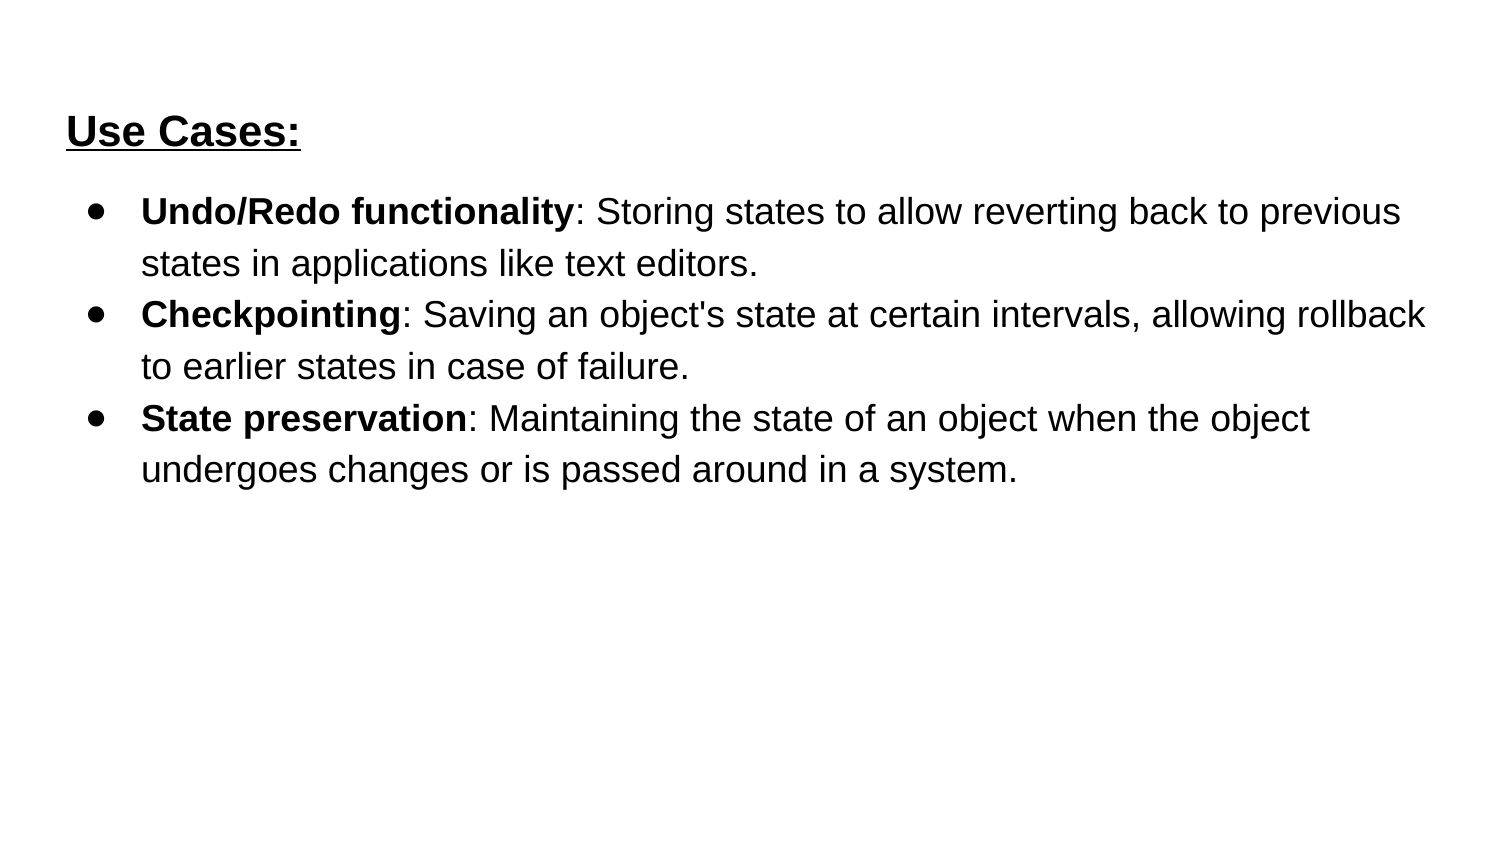

Use Cases:
Undo/Redo functionality: Storing states to allow reverting back to previous states in applications like text editors.
Checkpointing: Saving an object's state at certain intervals, allowing rollback to earlier states in case of failure.
State preservation: Maintaining the state of an object when the object undergoes changes or is passed around in a system.